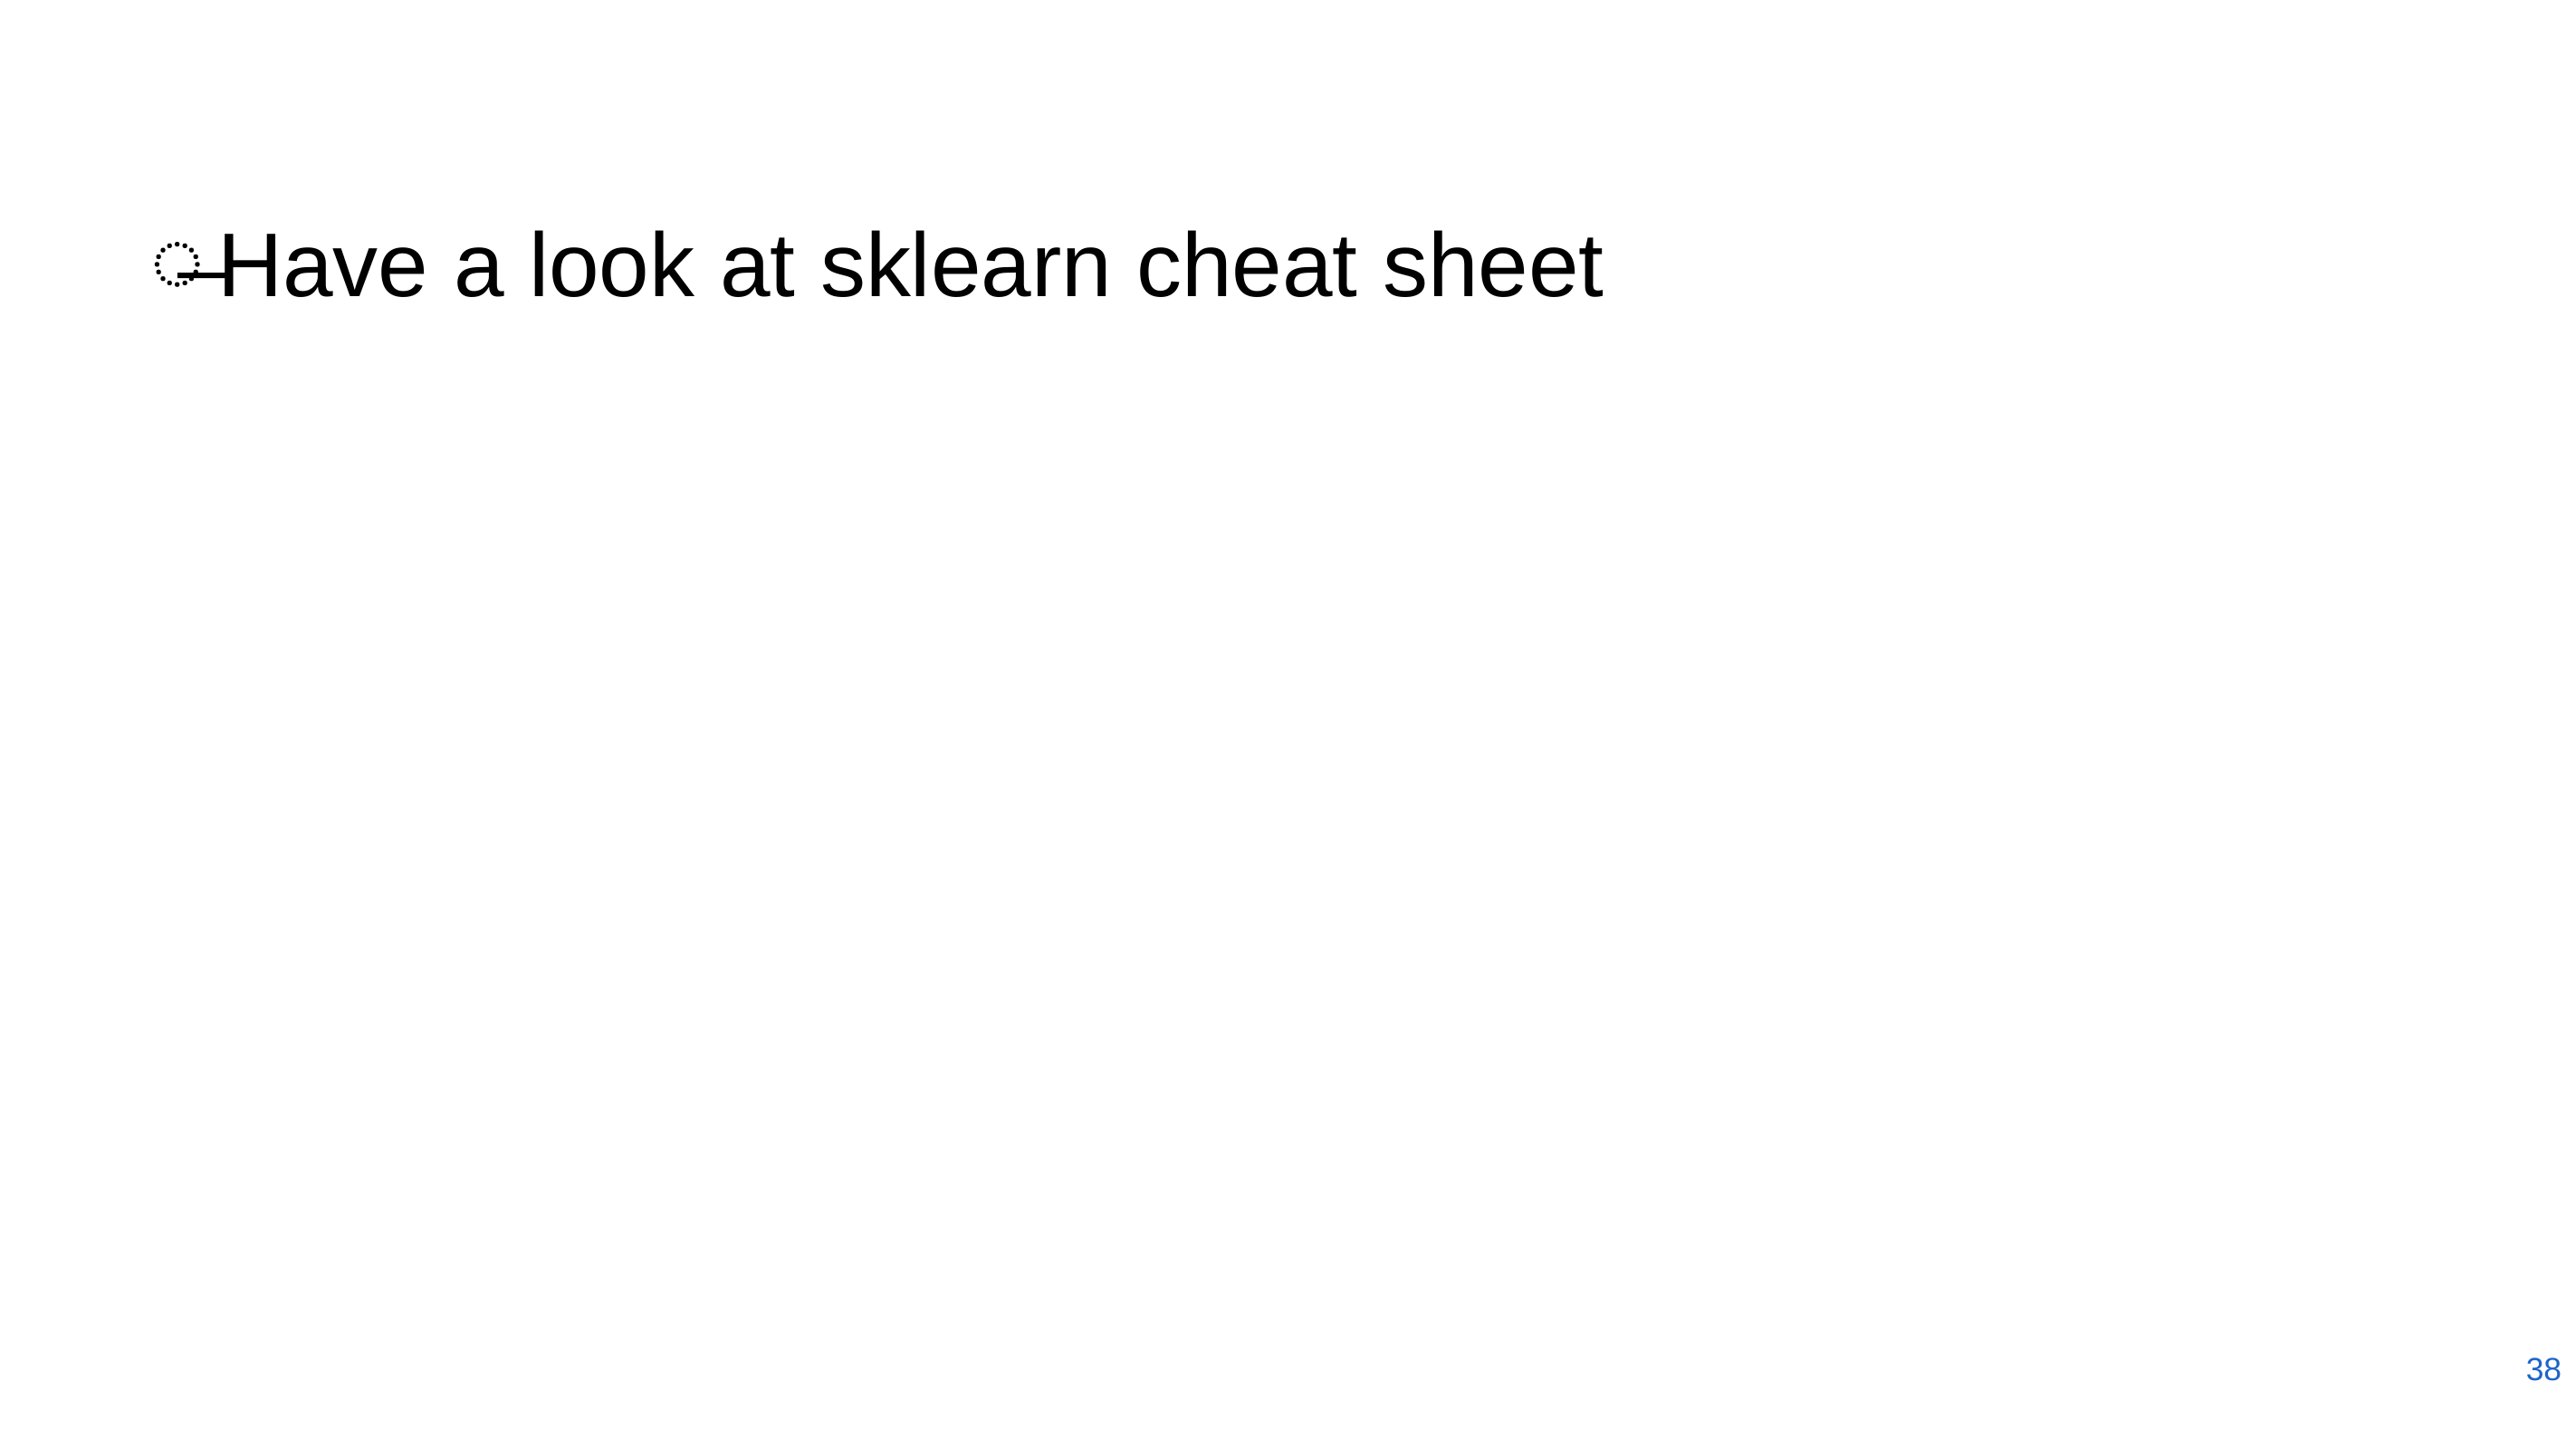

#
Have a look at sklearn cheat sheet
38